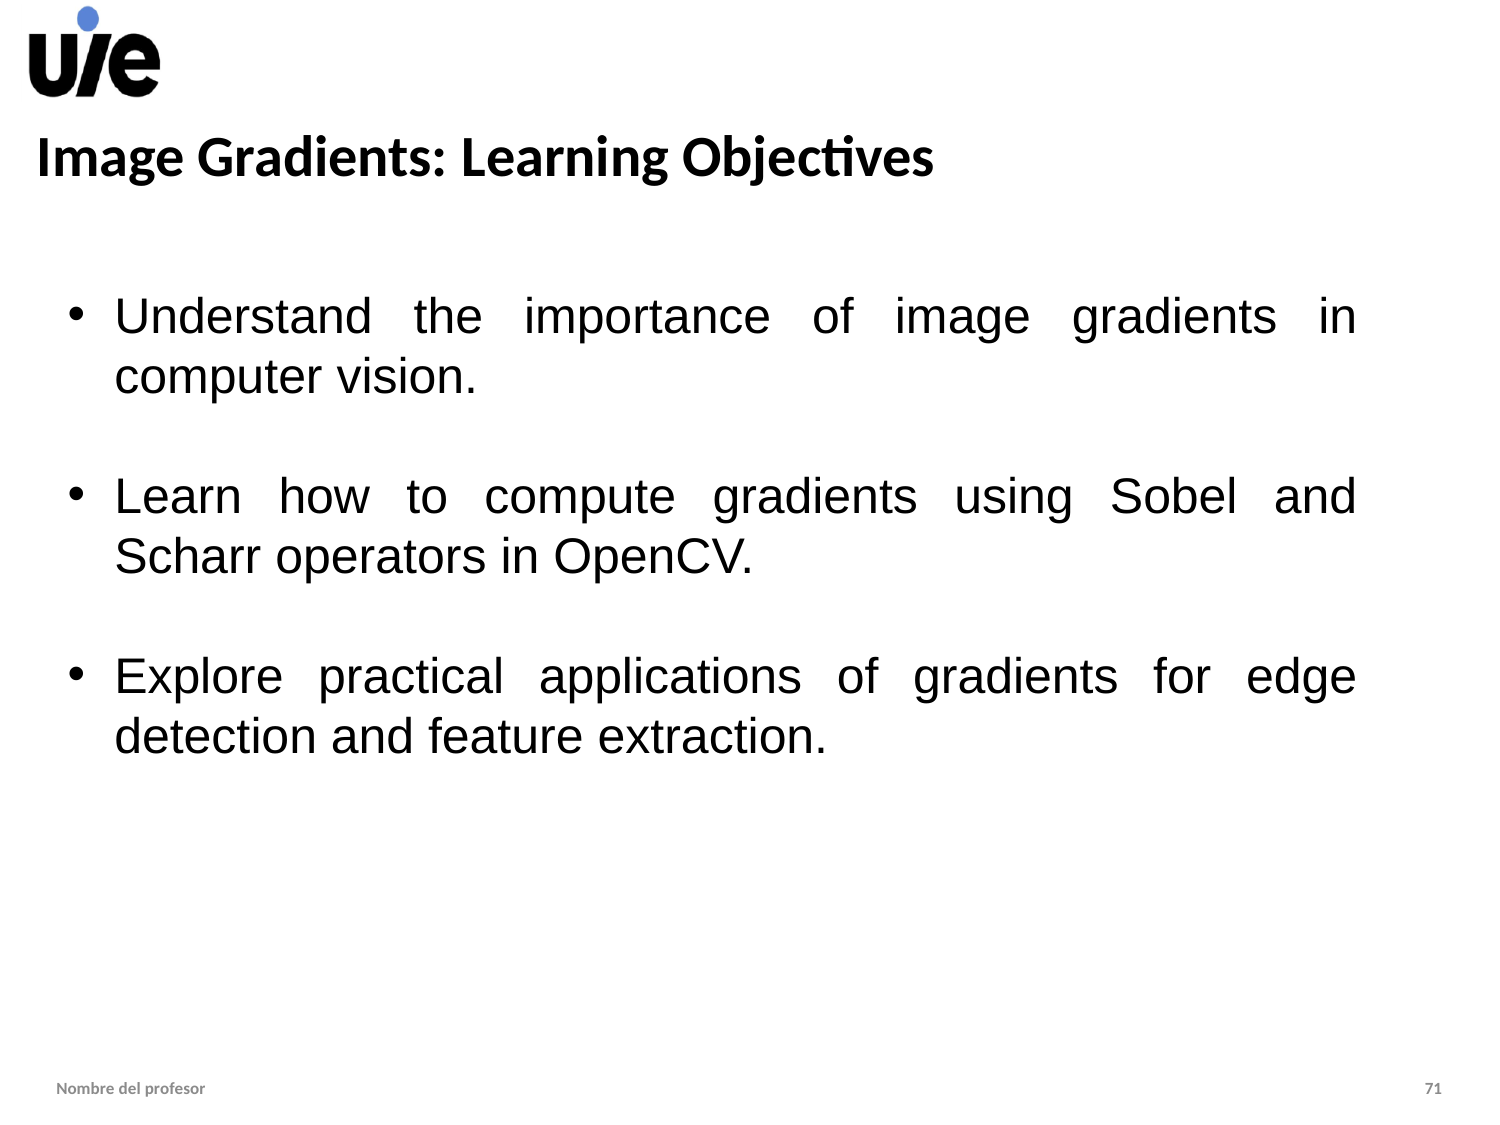

# Image Gradients: Learning Objectives
Understand the importance of image gradients in computer vision.

Learn how to compute gradients using Sobel and Scharr operators in OpenCV.

Explore practical applications of gradients for edge detection and feature extraction.
Nombre del profesor
71